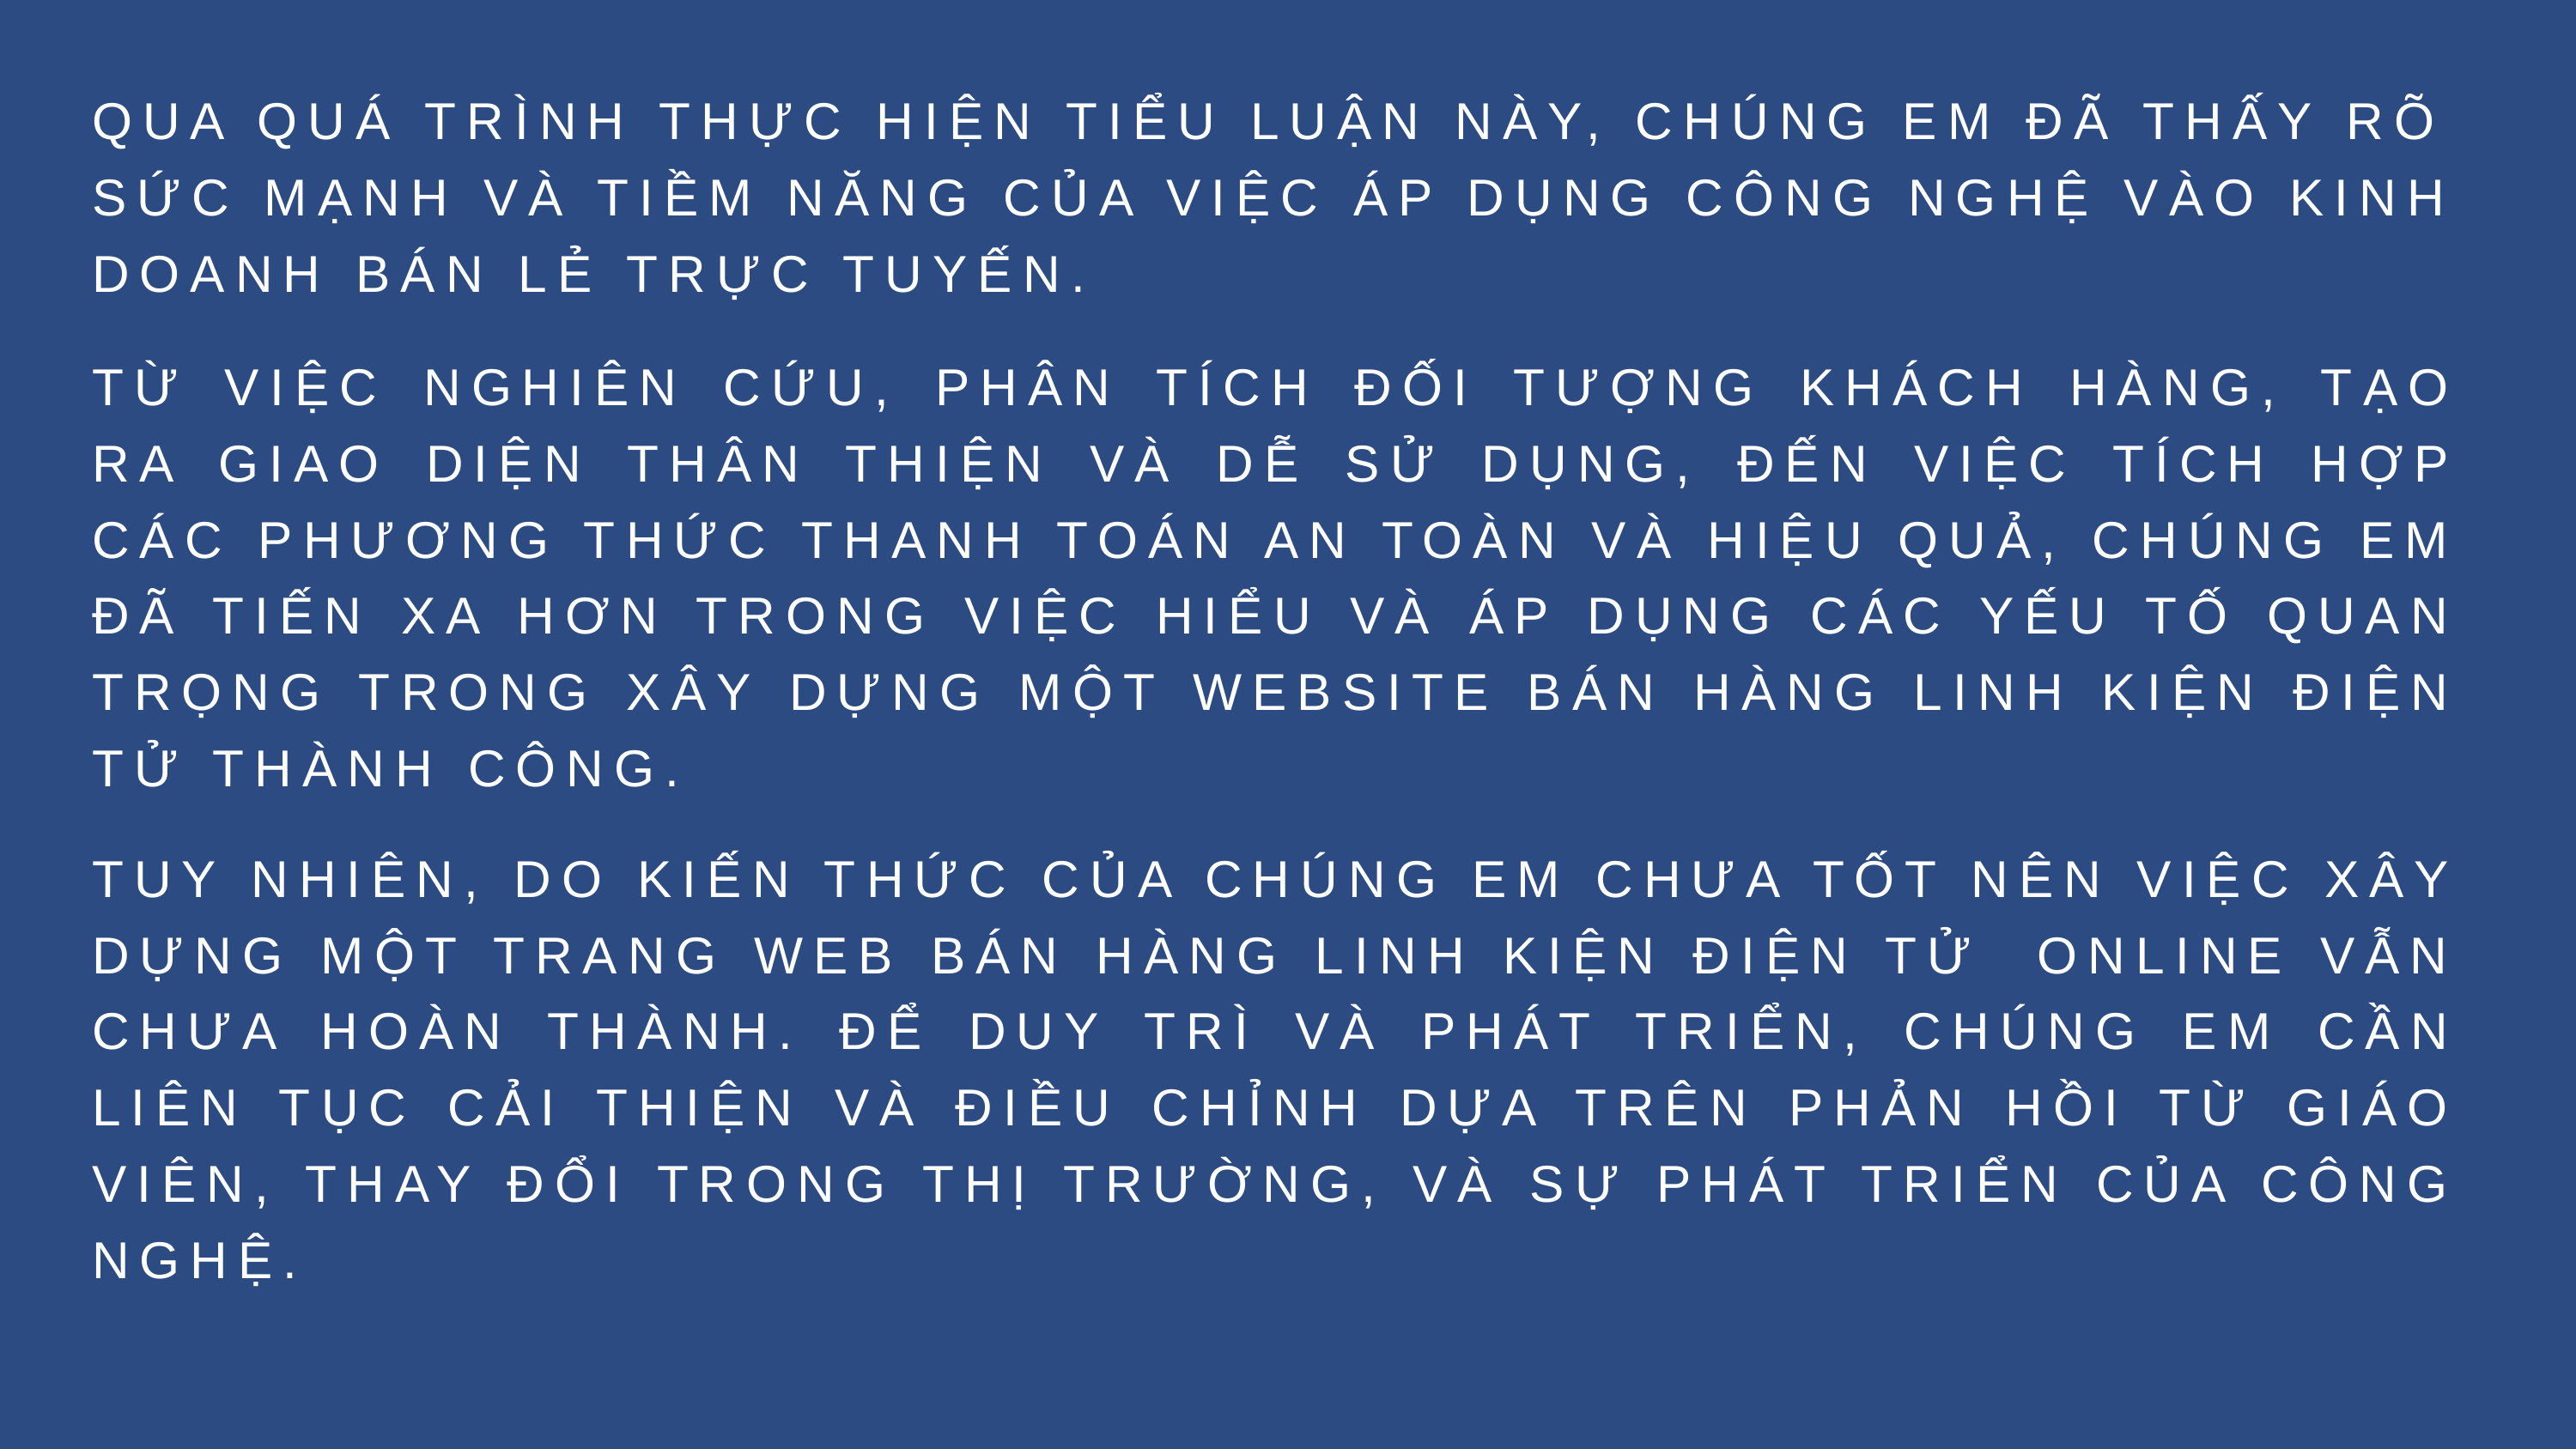

QUA QUÁ TRÌNH THỰC HIỆN TIỂU LUẬN NÀY, CHÚNG EM ĐÃ THẤY RÕ SỨC MẠNH VÀ TIỀM NĂNG CỦA VIỆC ÁP DỤNG CÔNG NGHỆ VÀO KINH DOANH BÁN LẺ TRỰC TUYẾN.
TỪ VIỆC NGHIÊN CỨU, PHÂN TÍCH ĐỐI TƯỢNG KHÁCH HÀNG, TẠO RA GIAO DIỆN THÂN THIỆN VÀ DỄ SỬ DỤNG, ĐẾN VIỆC TÍCH HỢP CÁC PHƯƠNG THỨC THANH TOÁN AN TOÀN VÀ HIỆU QUẢ, CHÚNG EM ĐÃ TIẾN XA HƠN TRONG VIỆC HIỂU VÀ ÁP DỤNG CÁC YẾU TỐ QUAN TRỌNG TRONG XÂY DỰNG MỘT WEBSITE BÁN HÀNG LINH KIỆN ĐIỆN TỬ THÀNH CÔNG.
TUY NHIÊN, DO KIẾN THỨC CỦA CHÚNG EM CHƯA TỐT NÊN VIỆC XÂY DỰNG MỘT TRANG WEB BÁN HÀNG LINH KIỆN ĐIỆN TỬ  ONLINE VẪN CHƯA HOÀN THÀNH. ĐỂ DUY TRÌ VÀ PHÁT TRIỂN, CHÚNG EM CẦN LIÊN TỤC CẢI THIỆN VÀ ĐIỀU CHỈNH DỰA TRÊN PHẢN HỒI TỪ GIÁO VIÊN, THAY ĐỔI TRONG THỊ TRƯỜNG, VÀ SỰ PHÁT TRIỂN CỦA CÔNG NGHỆ.